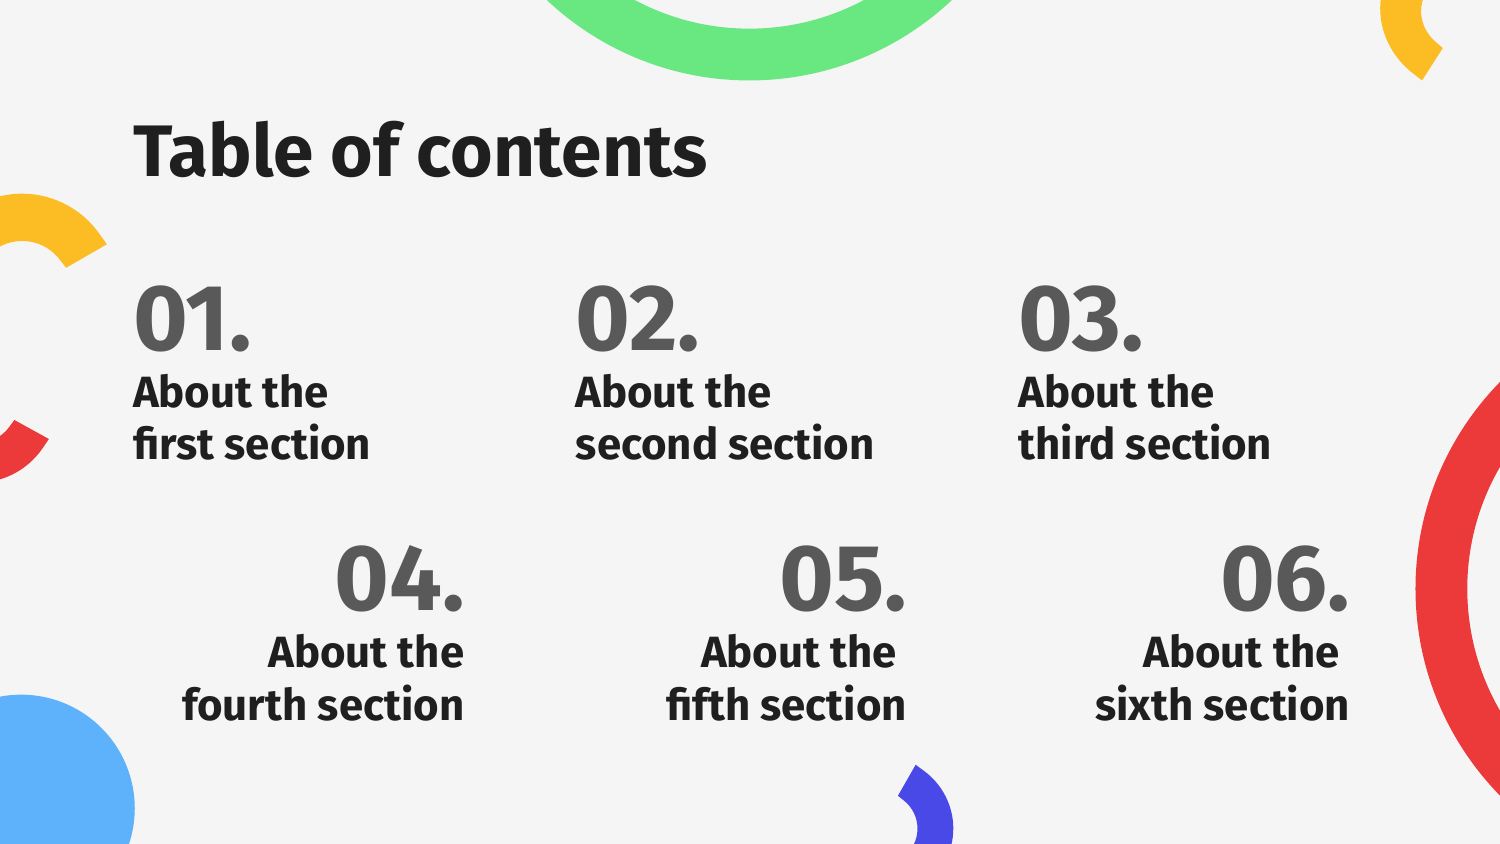

# Table of contents
01.
02.
03.
About the
first section
About the second section
About the
third section
04.
05.
06.
About the
 fourth section
About the
fifth section
About the
sixth section